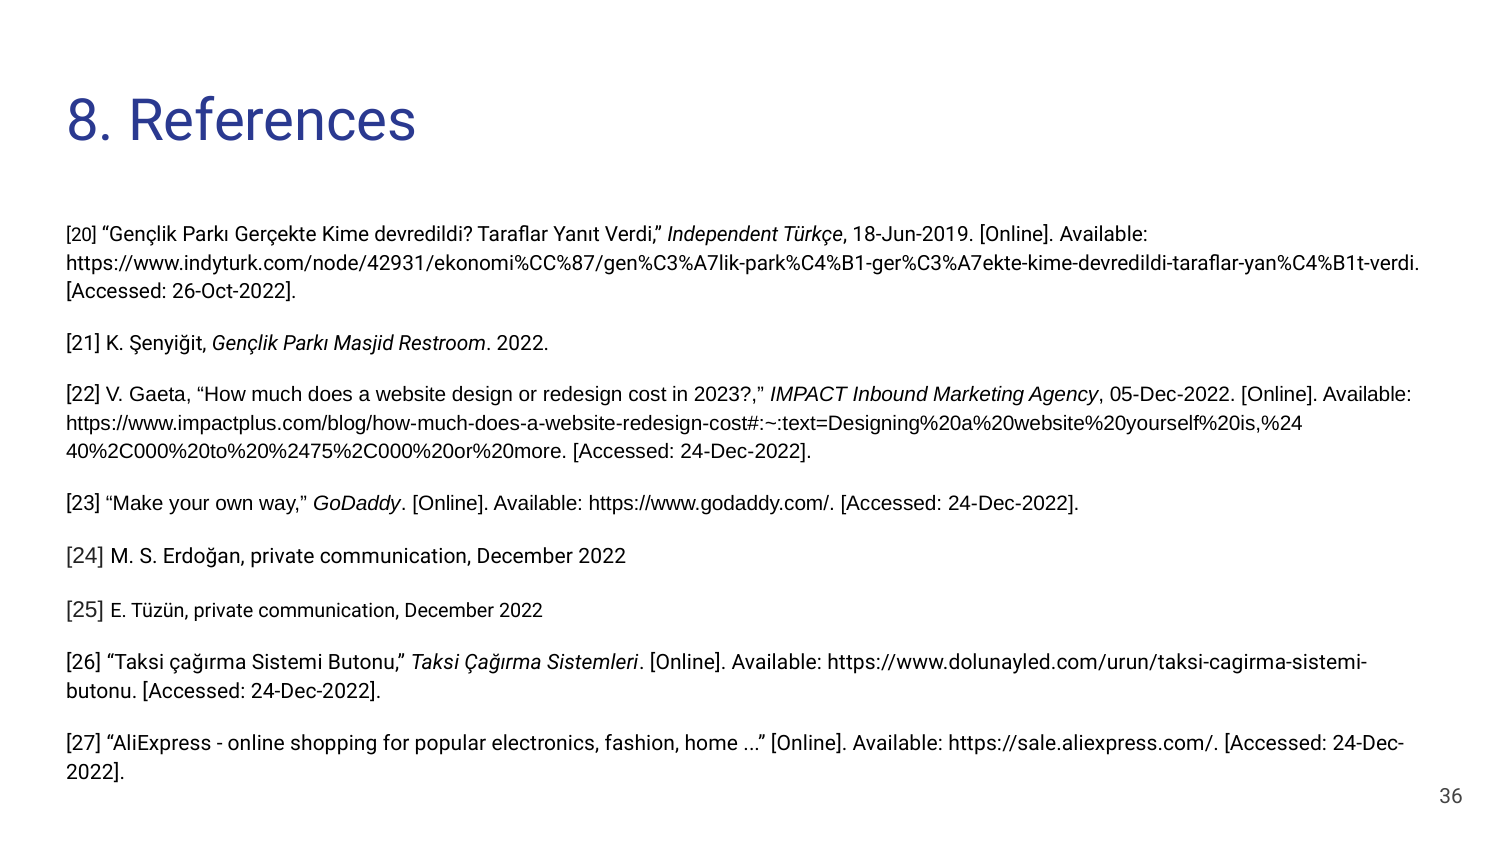

8. References

[20] “Gençlik Parkı Gerçekte Kime devredildi? Taraflar Yanıt Verdi,” Independent Türkçe, 18-Jun-2019. [Online]. Available: https://www.indyturk.com/node/42931/ekonomi%CC%87/gen%C3%A7lik-park%C4%B1-ger%C3%A7ekte-kime-devredildi-taraflar-yan%C4%B1t-verdi. [Accessed: 26-Oct-2022].
[21] K. Şenyiğit, Gençlik Parkı Masjid Restroom. 2022.
[22] V. Gaeta, “How much does a website design or redesign cost in 2023?,” IMPACT Inbound Marketing Agency, 05-Dec-2022. [Online]. Available: https://www.impactplus.com/blog/how-much-does-a-website-redesign-cost#:~:text=Designing%20a%20website%20yourself%20is,%24 40%2C000%20to%20%2475%2C000%20or%20more. [Accessed: 24-Dec-2022].
[23] “Make your own way,” GoDaddy. [Online]. Available: https://www.godaddy.com/. [Accessed: 24-Dec-2022].
[24] M. S. Erdoğan, private communication, December 2022
[25] E. Tüzün, private communication, December 2022
[26] “Taksi çağırma Sistemi Butonu,” Taksi Çağırma Sistemleri. [Online]. Available: https://www.dolunayled.com/urun/taksi-cagirma-sistemi-butonu. [Accessed: 24-Dec-2022].
[27] “AliExpress - online shopping for popular electronics, fashion, home ...” [Online]. Available: https://sale.aliexpress.com/. [Accessed: 24-Dec-2022].
36